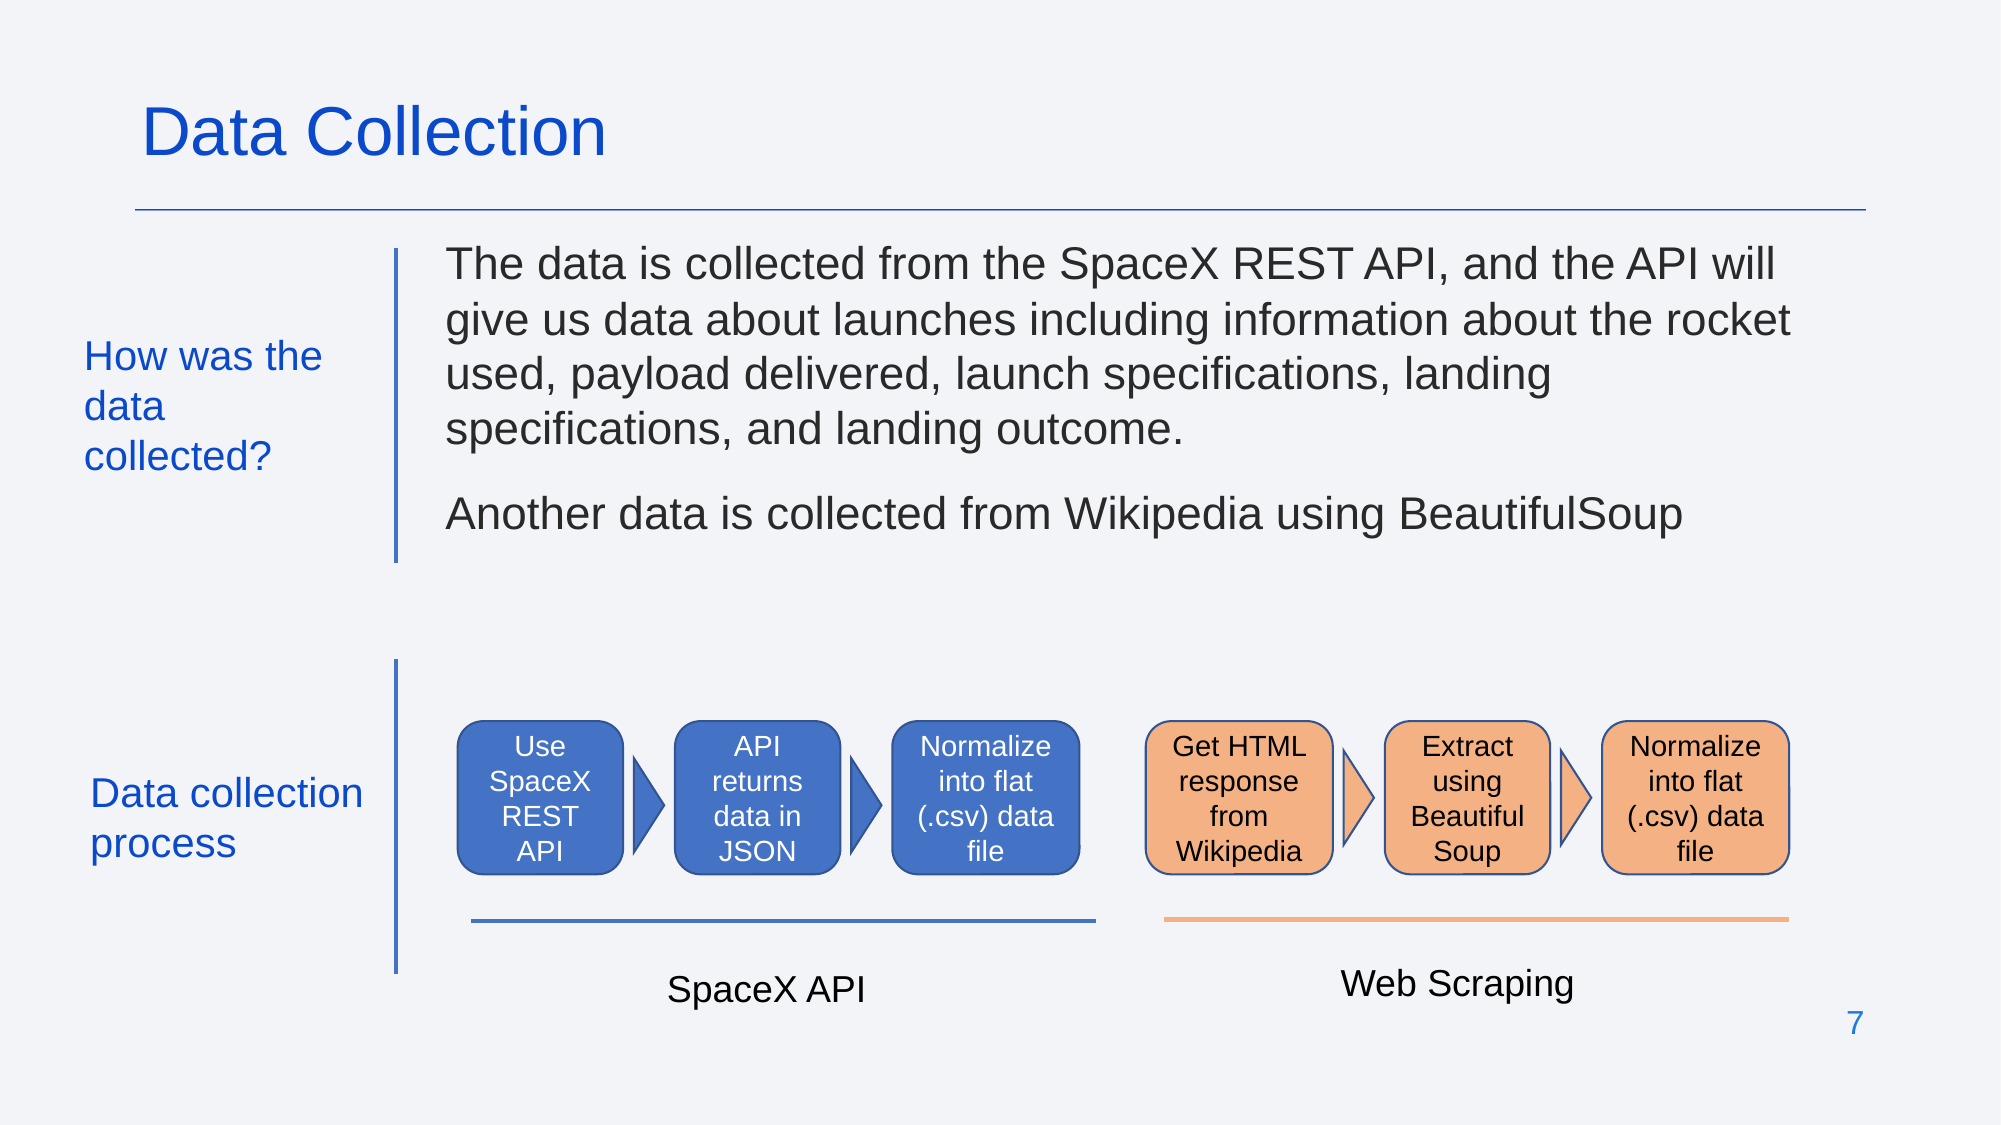

Data Collection
The data is collected from the SpaceX REST API, and the API will give us data about launches including information about the rocket used, payload delivered, launch specifications, landing specifications, and landing outcome.
Another data is collected from Wikipedia using BeautifulSoup
How was the data collected?
Use SpaceX REST API
API returns data in JSON
Normalize into flat (.csv) data file
Get HTML response from Wikipedia
Extract using BeautifulSoup
Normalize into flat (.csv) data file
Data collection process

Web Scraping
SpaceX API
7